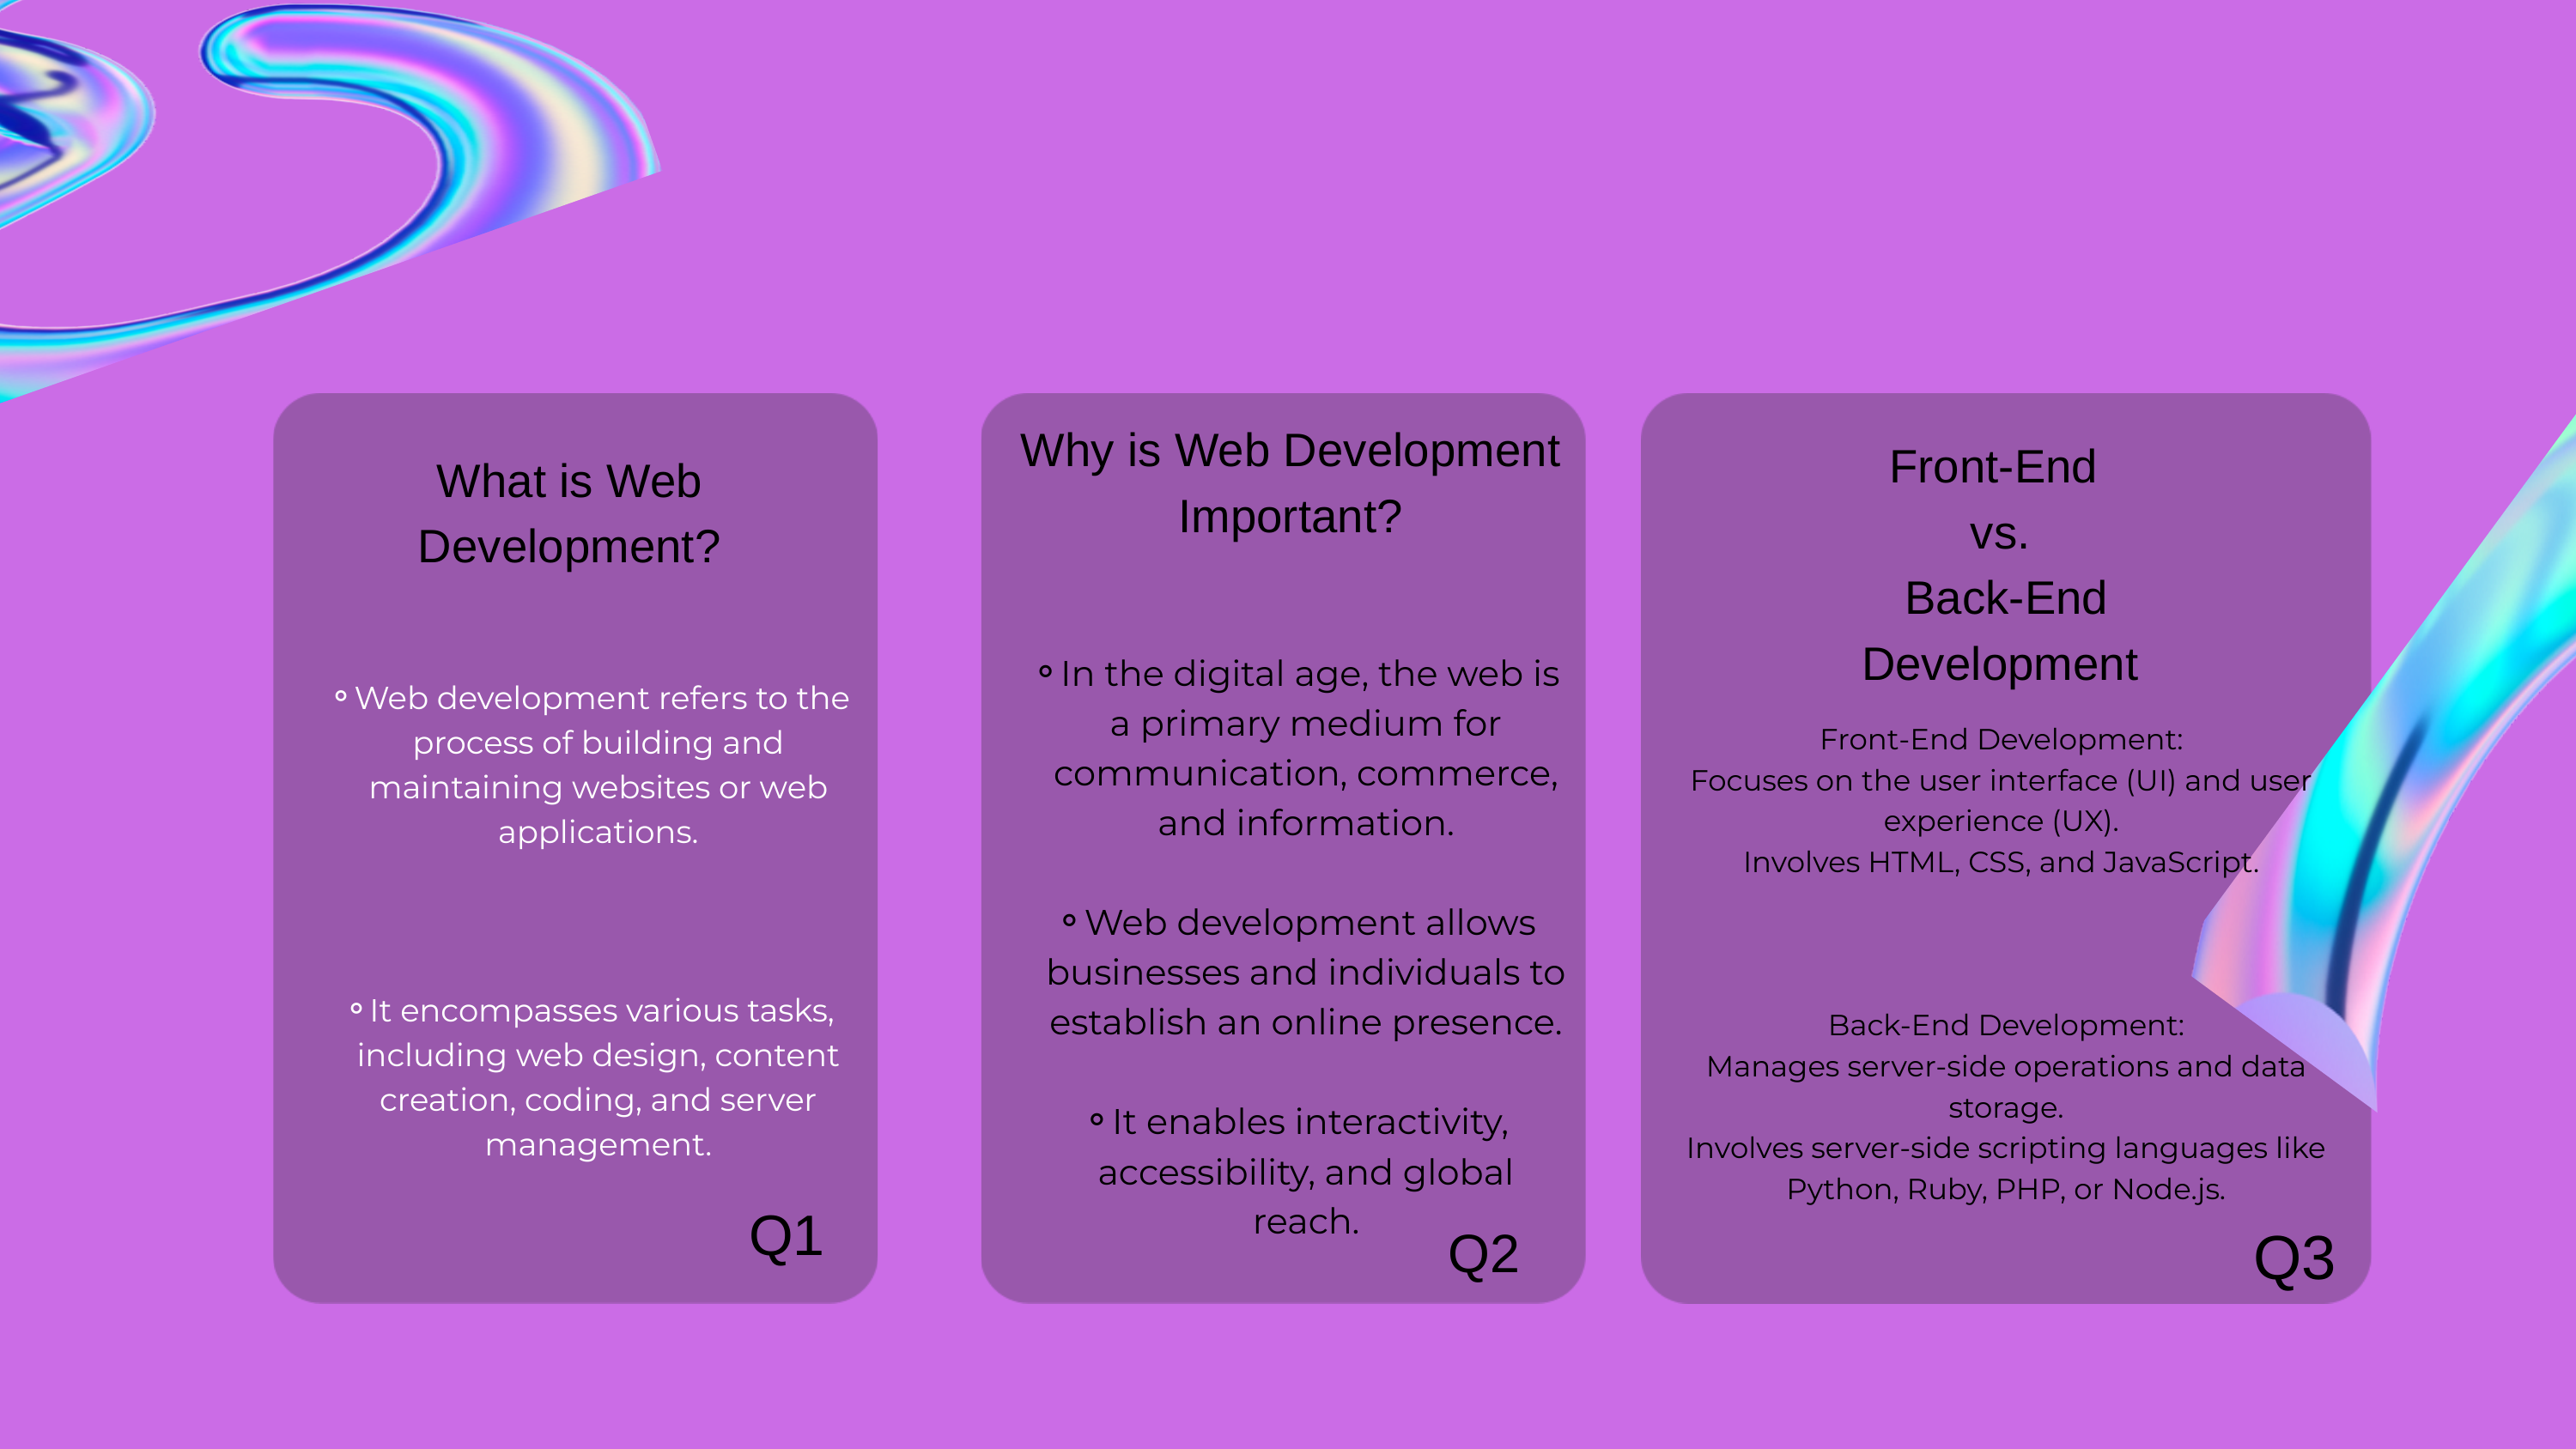

Why is Web Development Important?
Front-End
vs.
 Back-End Development
What is Web Development?

Web development refers to the process of building and maintaining websites or web applications.

It encompasses various tasks, including web design, content creation, coding, and server management.

In the digital age, the web is a primary medium for communication, commerce, and information.

Web development allows businesses and individuals to establish an online presence.

It enables interactivity, accessibility, and global reach.

Front-End Development:
Focuses on the user interface (UI) and user experience (UX).
Involves HTML, CSS, and JavaScript.
Back-End Development:
Manages server-side operations and data storage.
Involves server-side scripting languages like Python, Ruby, PHP, or Node.js.
Q1
Q3
Q2